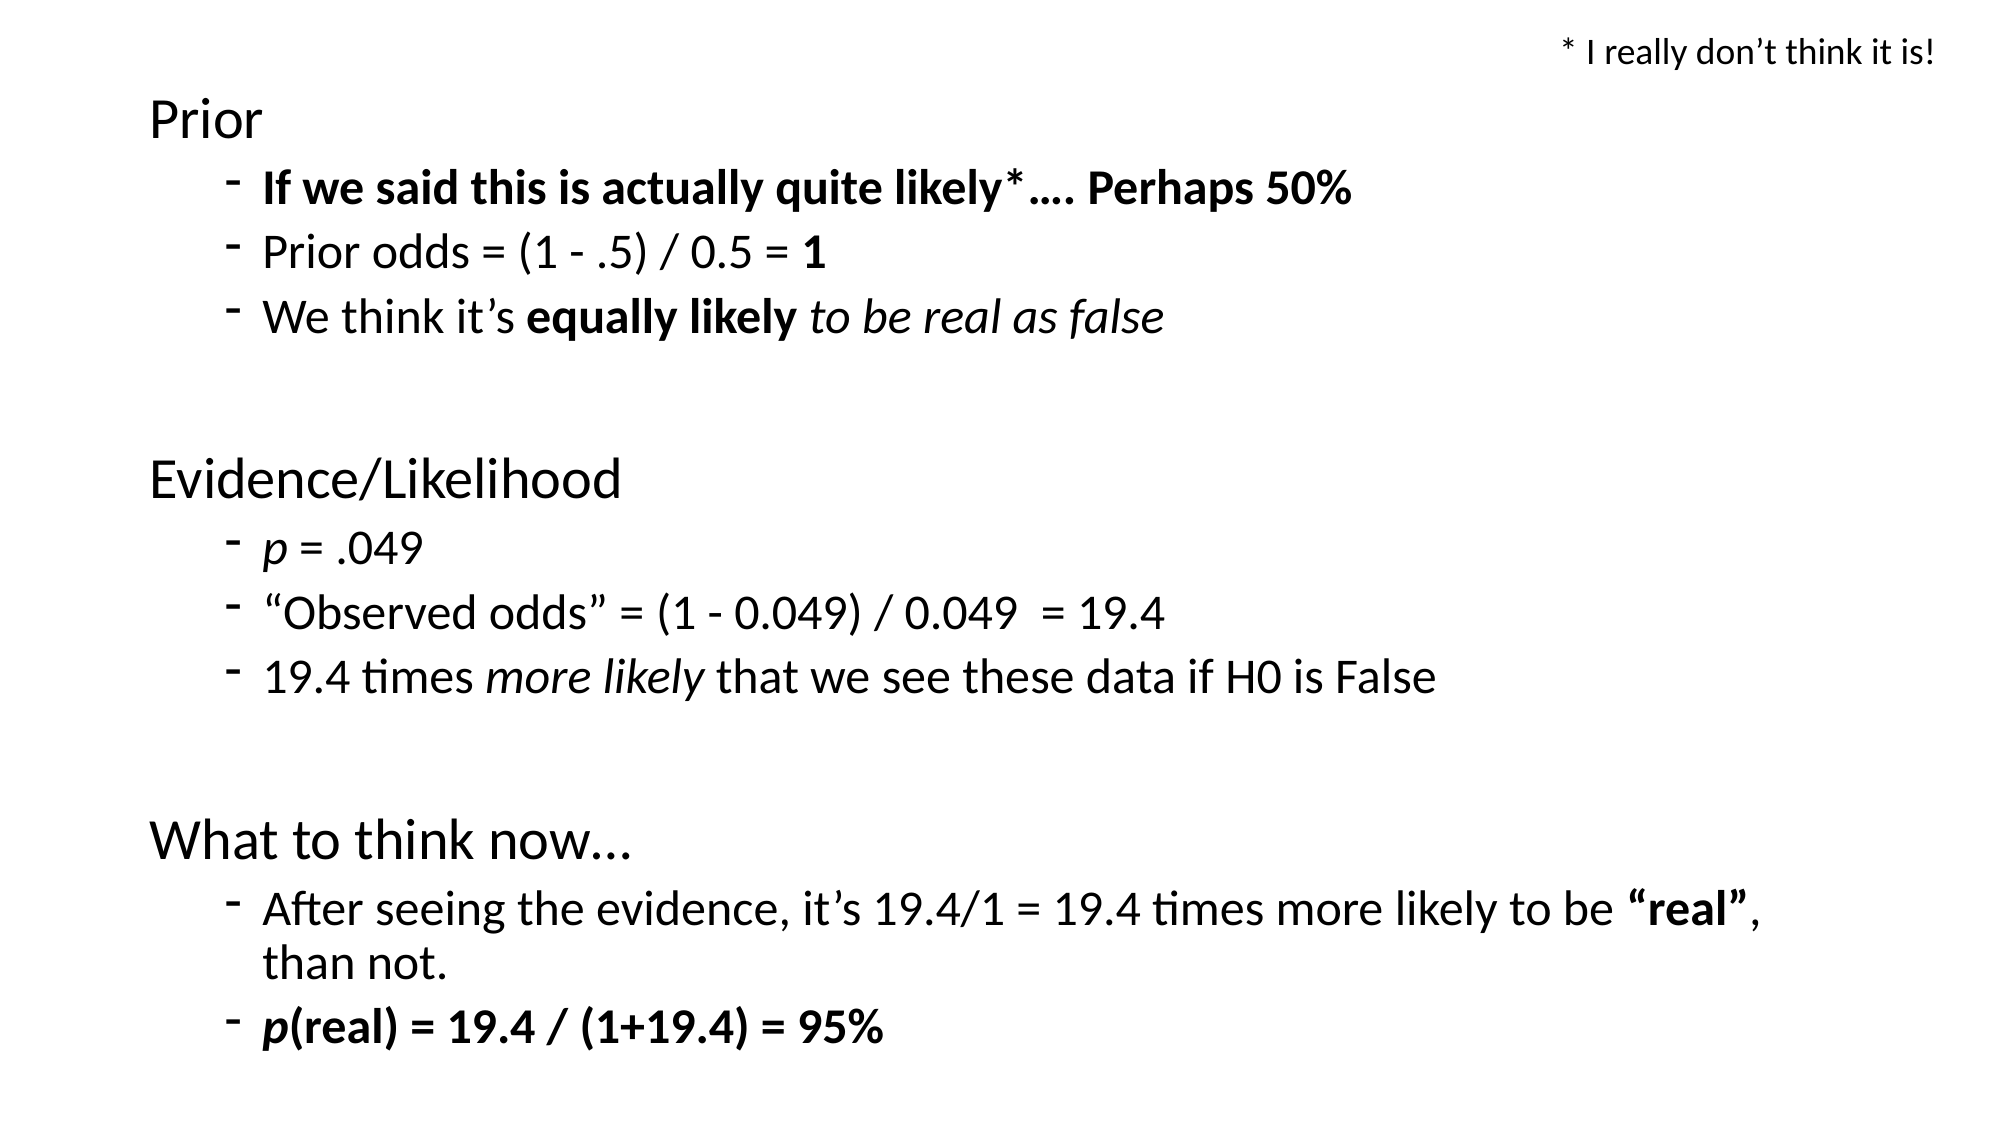

* I really don’t think it is!
Prior
If we said this is actually quite likely*…. Perhaps 50%
Prior odds = (1 - .5) / 0.5 = 1
We think it’s equally likely to be real as false

Evidence/Likelihood
p = .049
“Observed odds” = (1 - 0.049) / 0.049  = 19.4
19.4 times more likely that we see these data if H0 is False

What to think now…
After seeing the evidence, it’s 19.4/1 = 19.4 times more likely to be “real”, than not.
p(real) = 19.4 / (1+19.4) = 95%